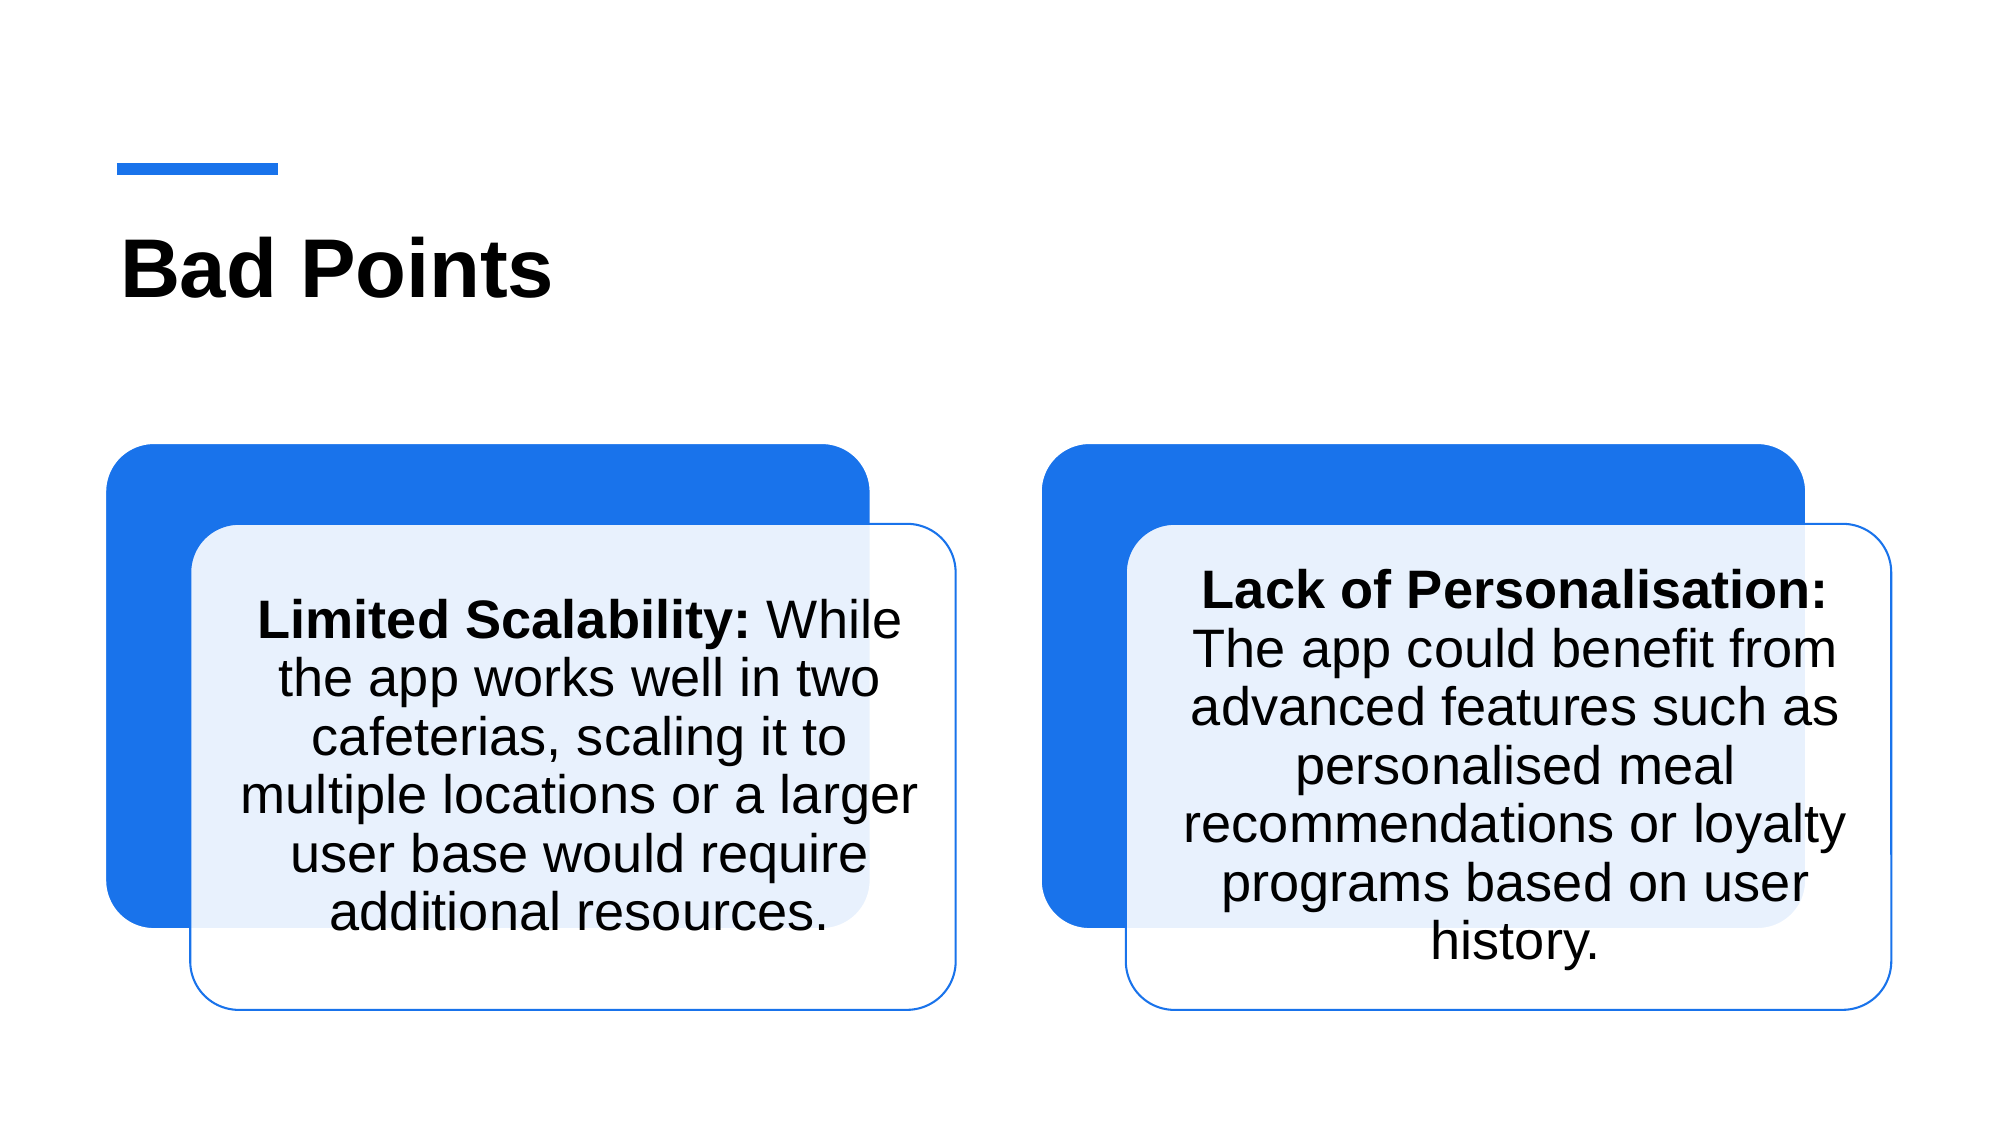

# Bad Points
Limited Scalability: While the app works well in two cafeterias, scaling it to multiple locations or a larger user base would require additional resources.
Lack of Personalisation: The app could benefit from advanced features such as personalised meal recommendations or loyalty programs based on user history.